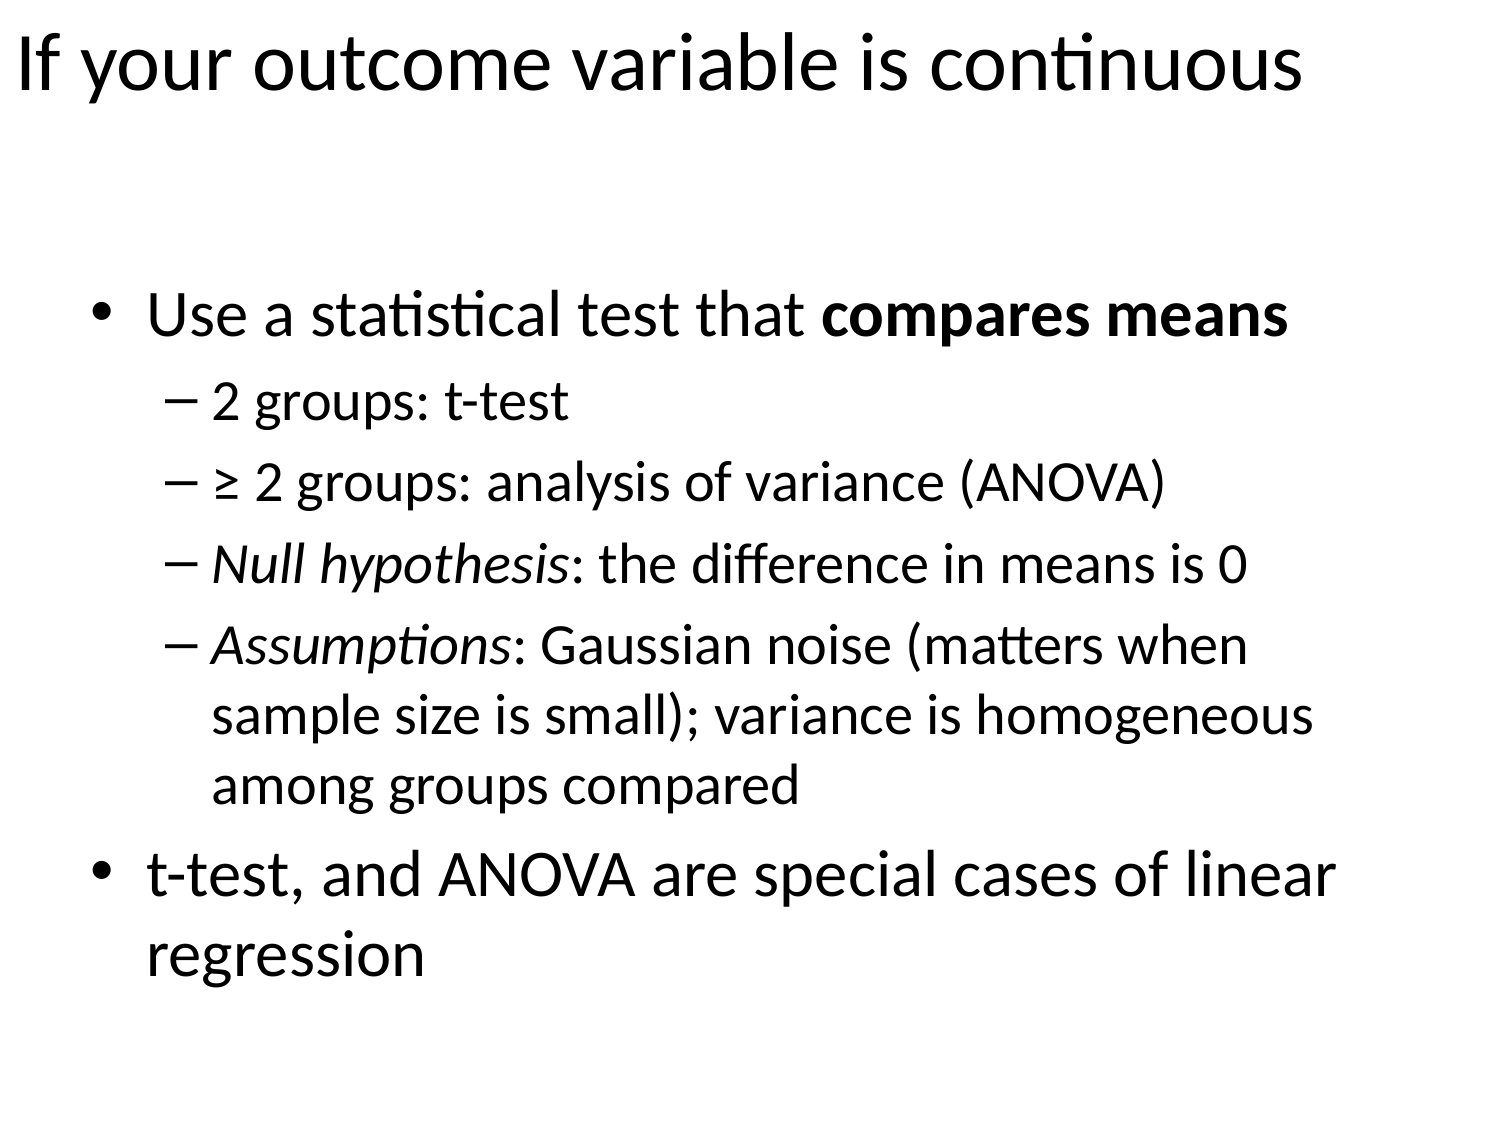

# If your outcome variable is continuous
Use a statistical test that compares means
2 groups: t-test
≥ 2 groups: analysis of variance (ANOVA)
Null hypothesis: the difference in means is 0
Assumptions: Gaussian noise (matters when sample size is small); variance is homogeneous among groups compared
t-test, and ANOVA are special cases of linear regression